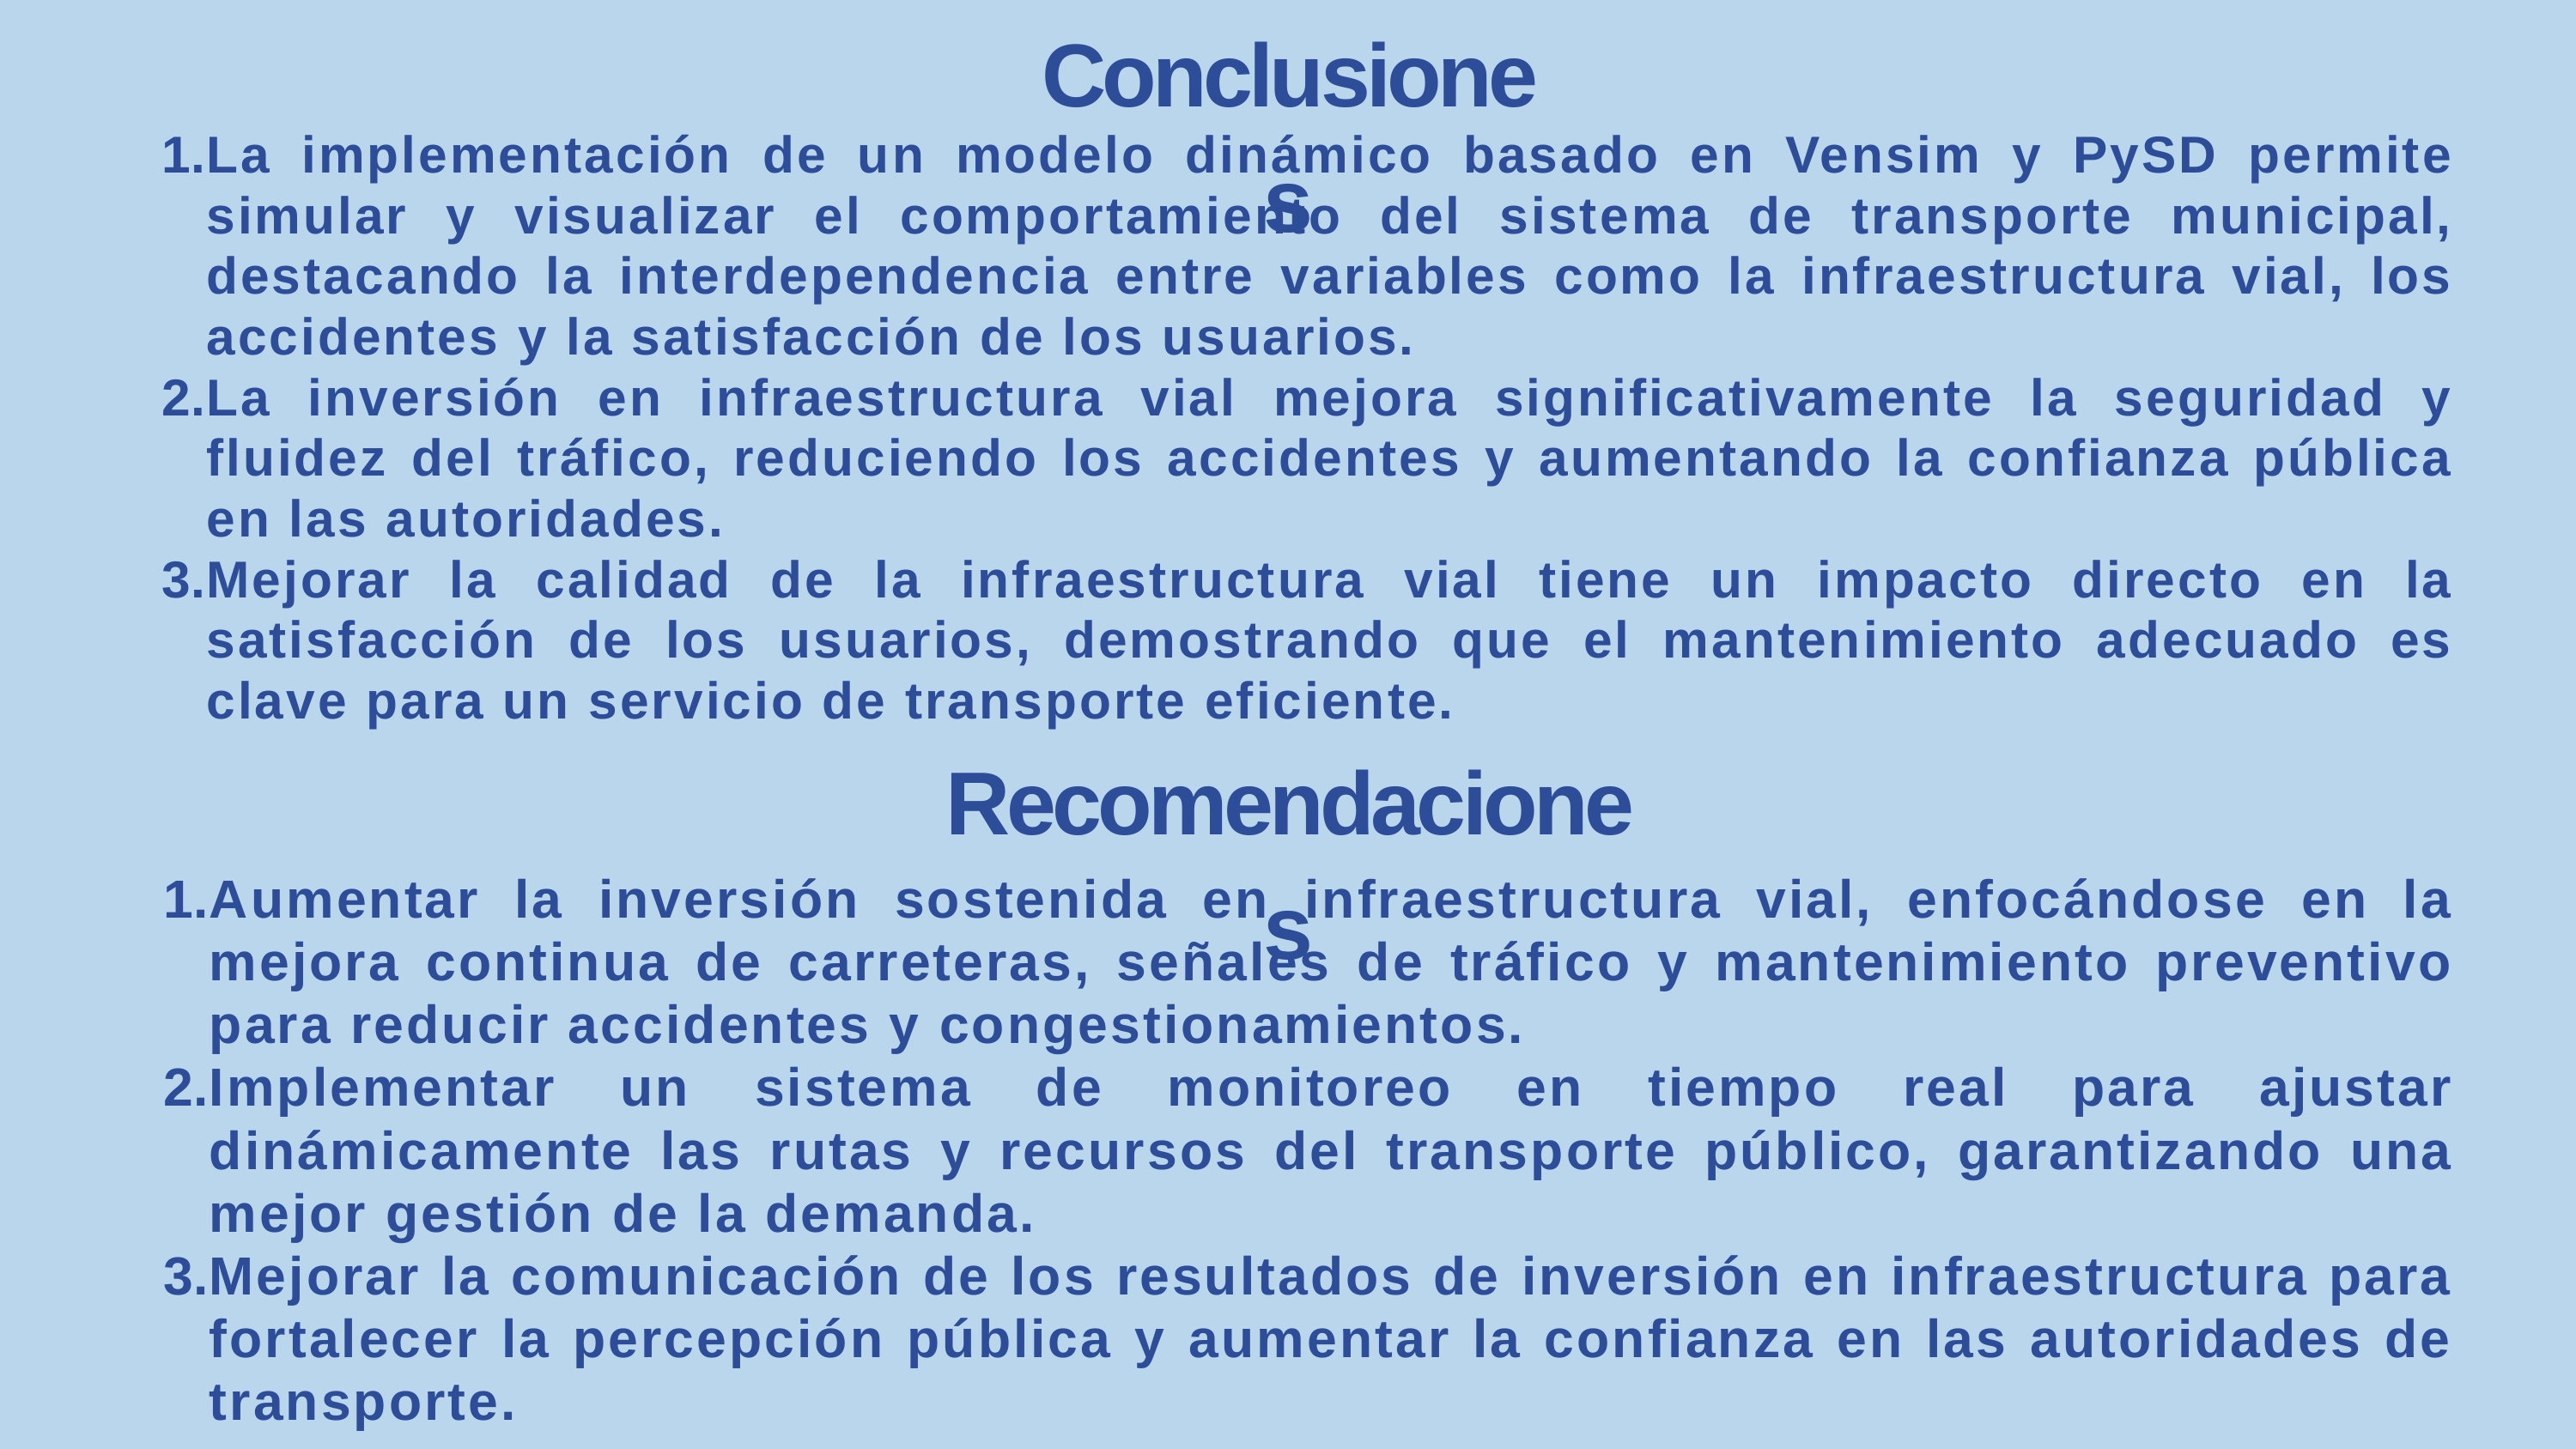

Conclusiones
La implementación de un modelo dinámico basado en Vensim y PySD permite simular y visualizar el comportamiento del sistema de transporte municipal, destacando la interdependencia entre variables como la infraestructura vial, los accidentes y la satisfacción de los usuarios.
La inversión en infraestructura vial mejora significativamente la seguridad y fluidez del tráfico, reduciendo los accidentes y aumentando la confianza pública en las autoridades.
Mejorar la calidad de la infraestructura vial tiene un impacto directo en la satisfacción de los usuarios, demostrando que el mantenimiento adecuado es clave para un servicio de transporte eficiente.
Recomendaciones
Aumentar la inversión sostenida en infraestructura vial, enfocándose en la mejora continua de carreteras, señales de tráfico y mantenimiento preventivo para reducir accidentes y congestionamientos.
Implementar un sistema de monitoreo en tiempo real para ajustar dinámicamente las rutas y recursos del transporte público, garantizando una mejor gestión de la demanda.
Mejorar la comunicación de los resultados de inversión en infraestructura para fortalecer la percepción pública y aumentar la confianza en las autoridades de transporte.